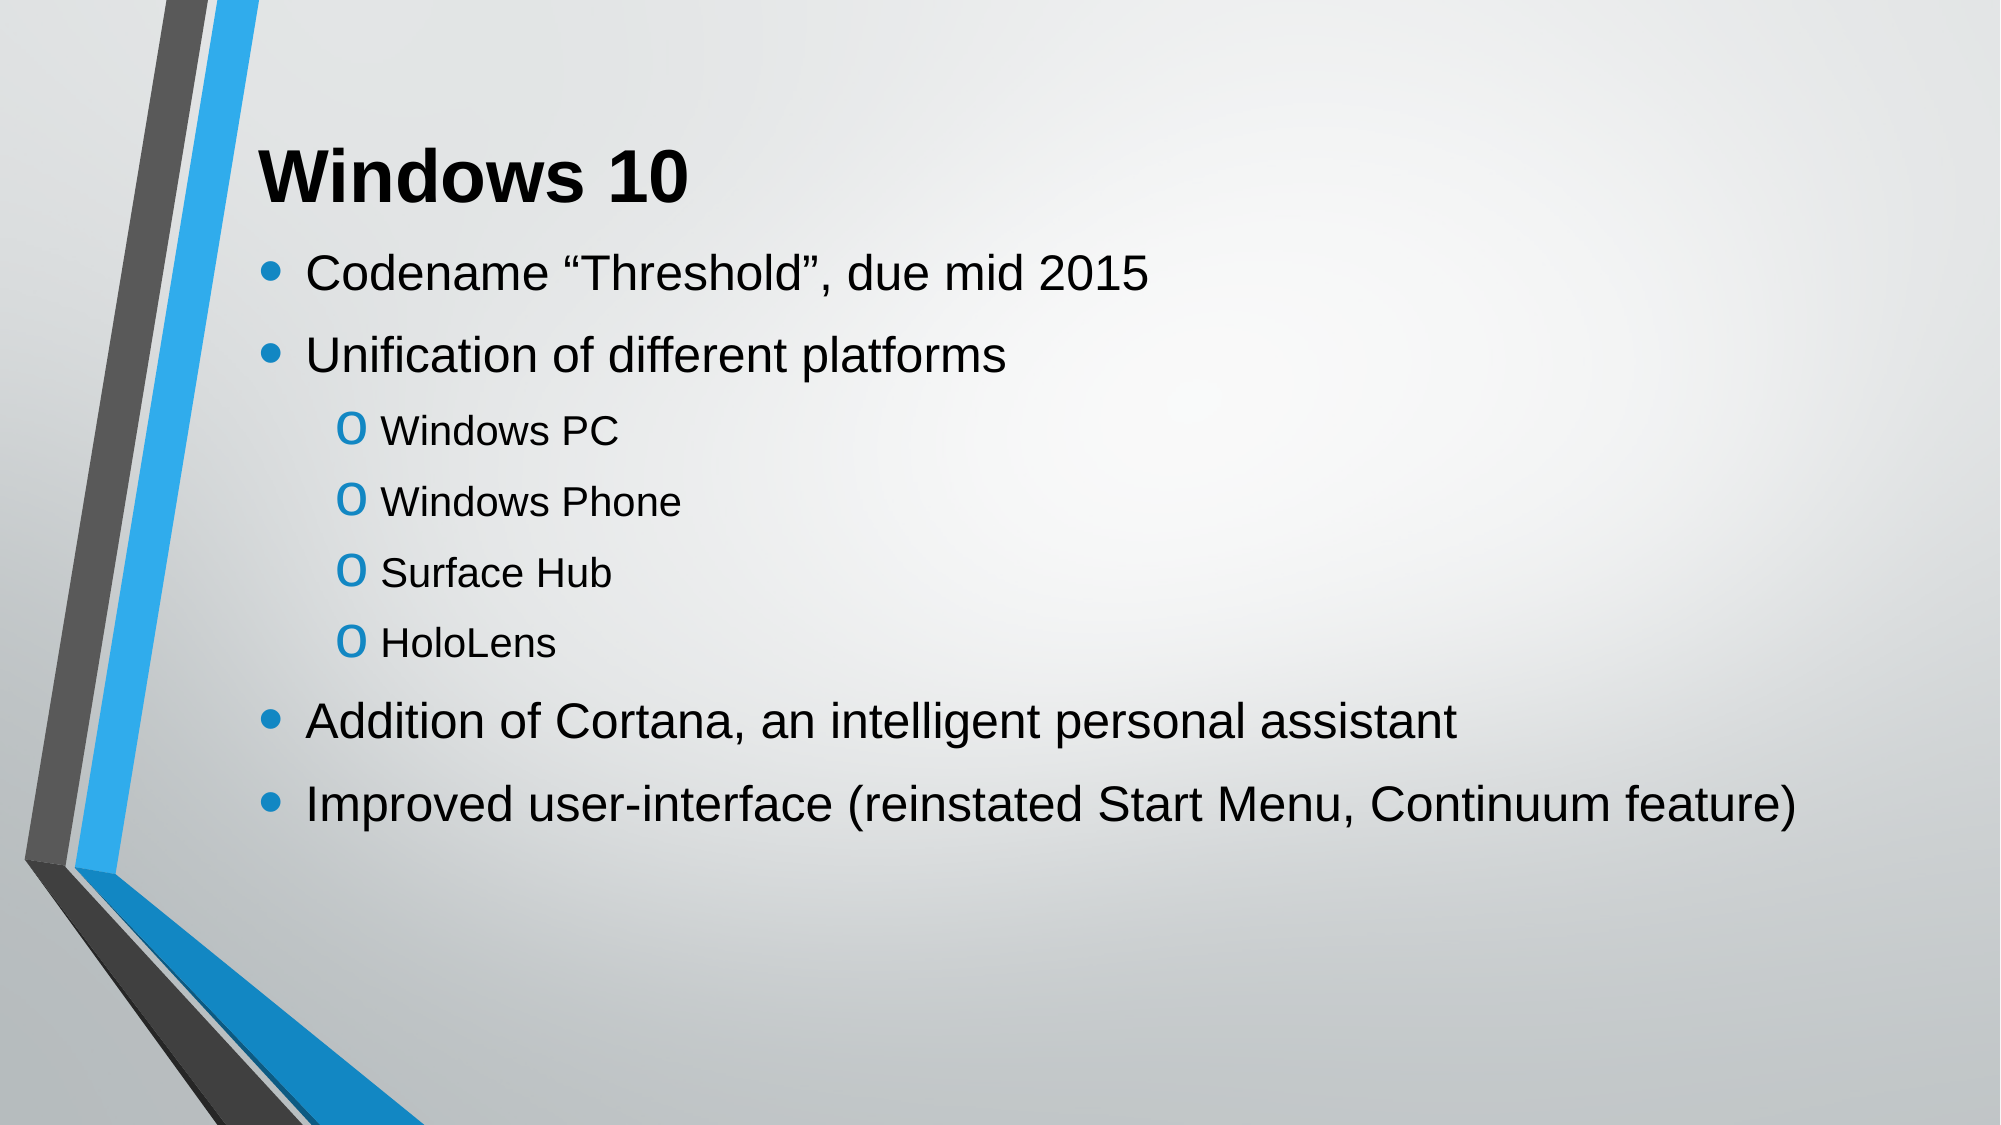

# Windows 10
Codename “Threshold”, due mid 2015
Unification of different platforms
Windows PC
Windows Phone
Surface Hub
HoloLens
Addition of Cortana, an intelligent personal assistant
Improved user-interface (reinstated Start Menu, Continuum feature)